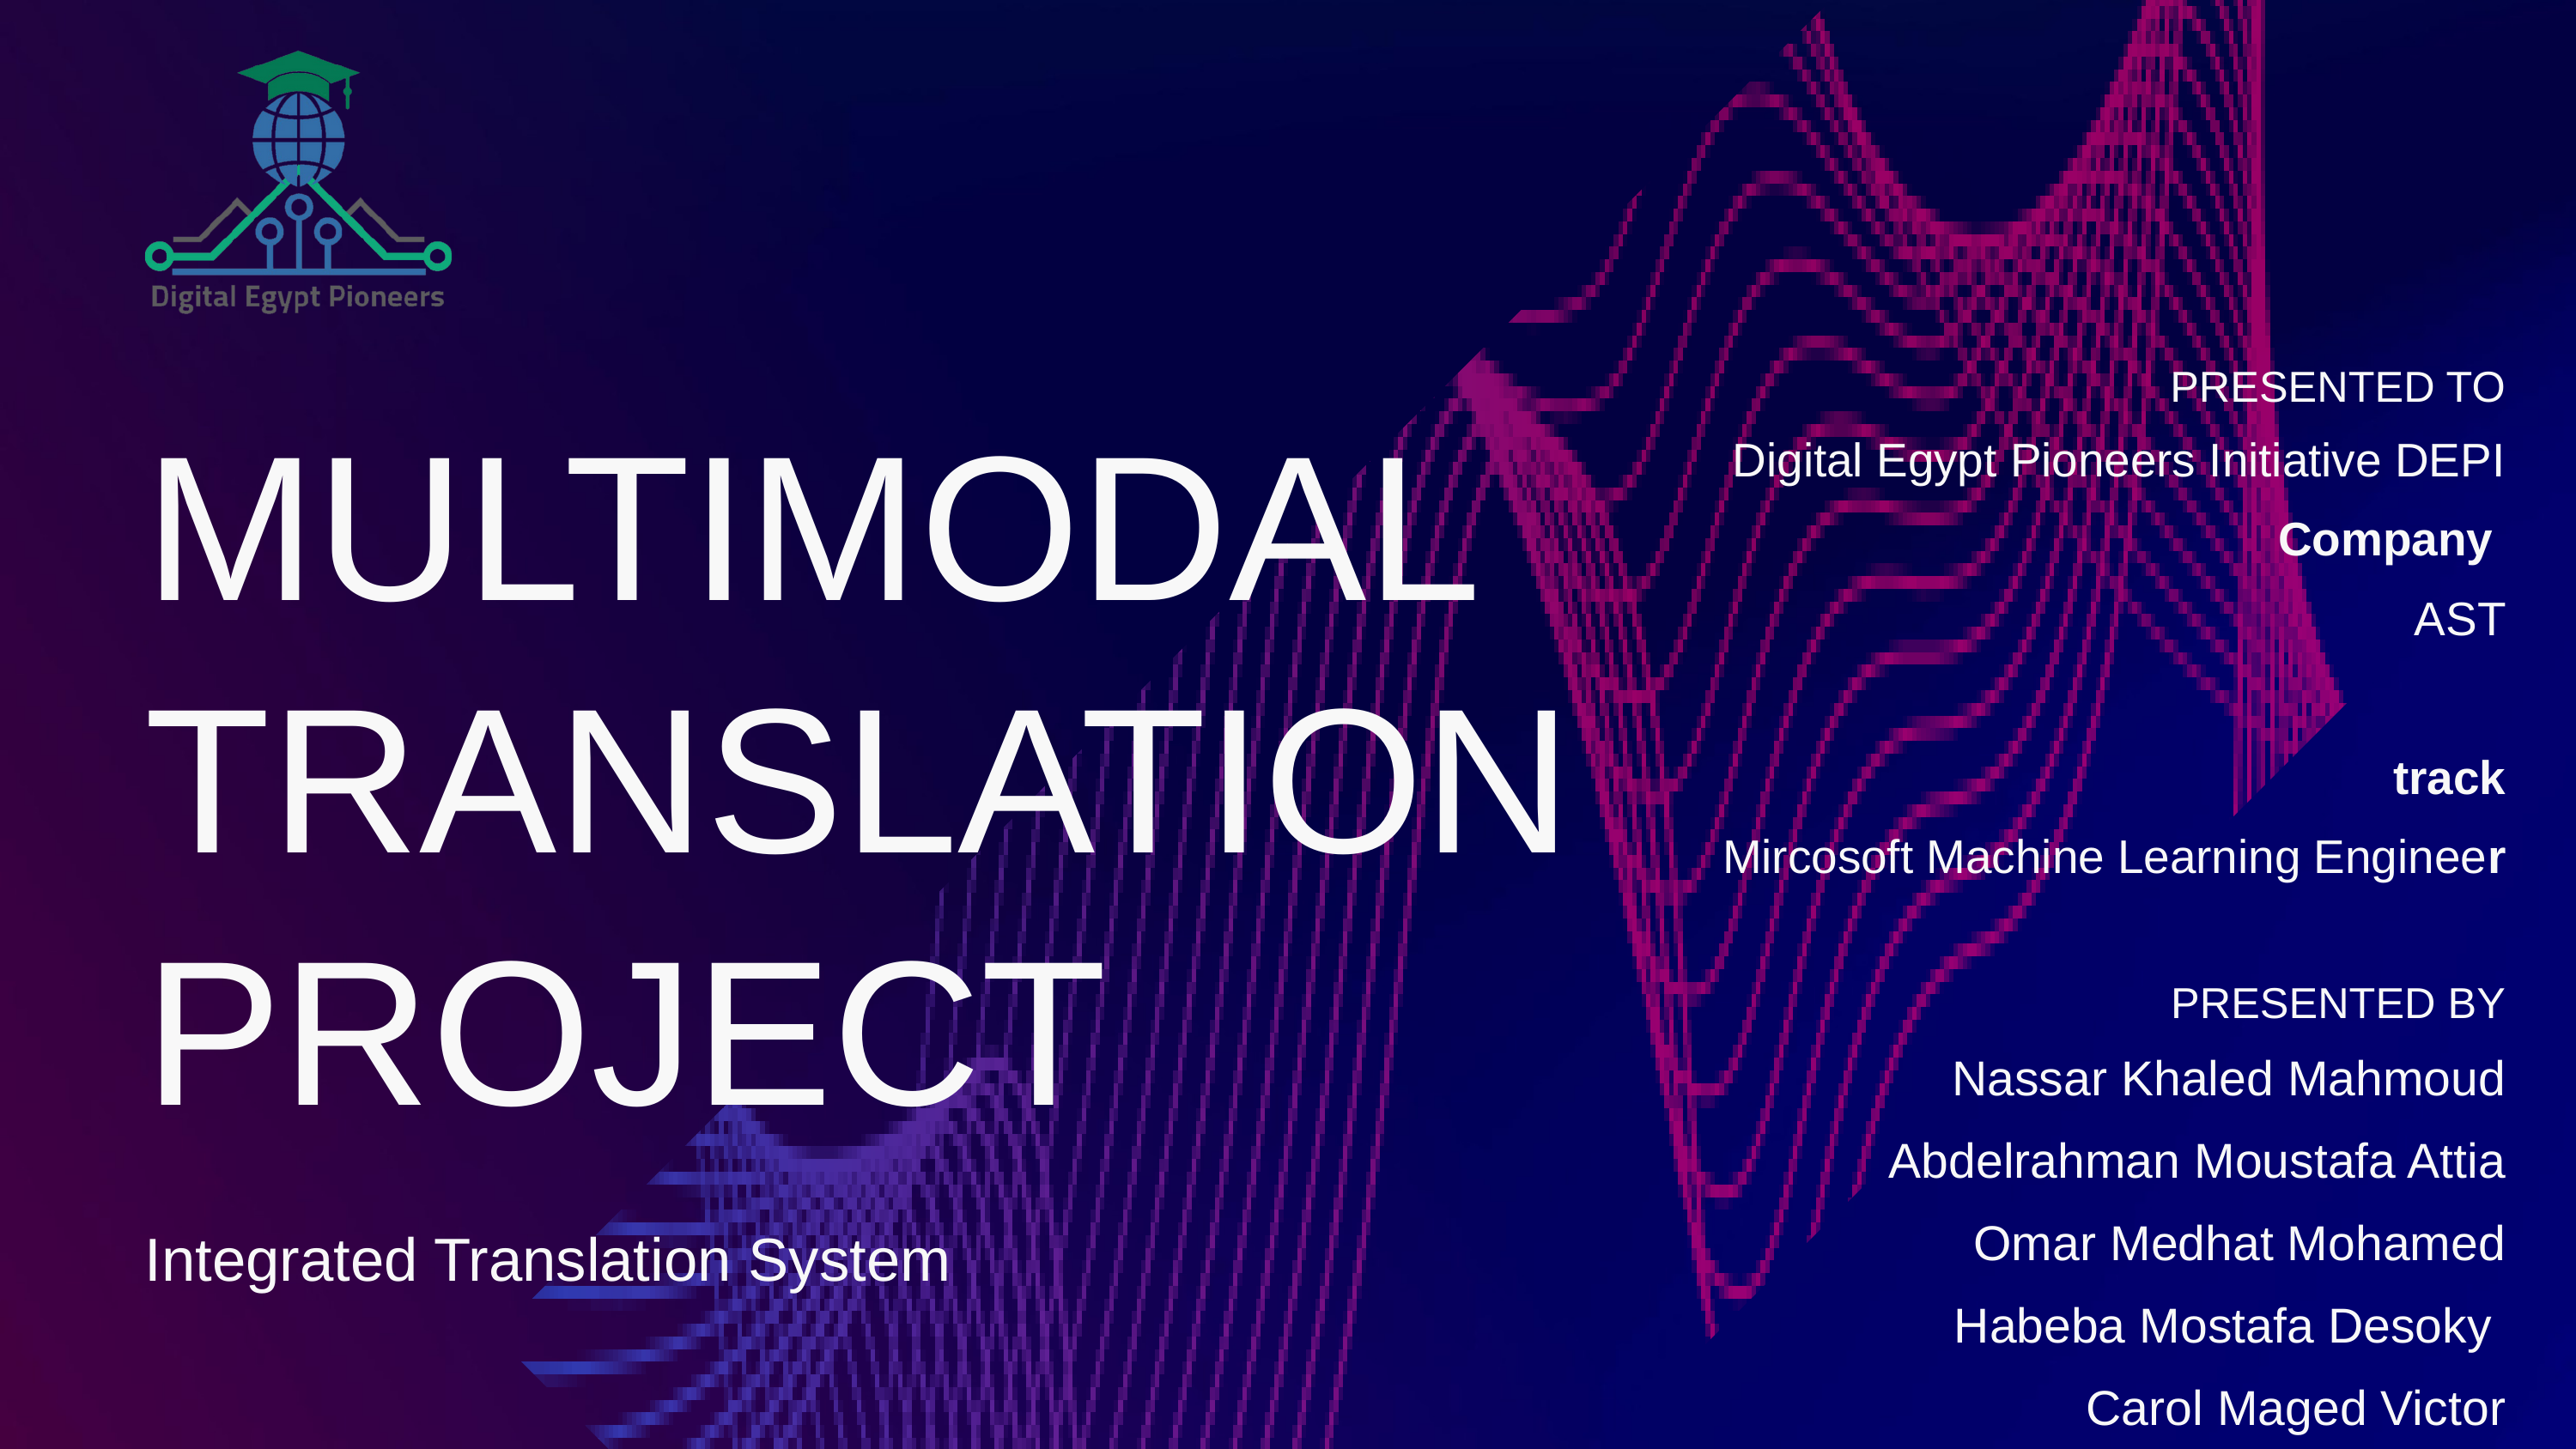

PRESENTED TO
Digital Egypt Pioneers Initiative DEPI
Company
AST

track
Mircosoft Machine Learning Engineer
PRESENTED BY
Nassar Khaled Mahmoud
Abdelrahman Moustafa Attia
Omar Medhat Mohamed
Habeba Mostafa Desoky
Carol Maged Victor

MULTIMODAL
TRANSLATION
PROJECT
Integrated Translation System